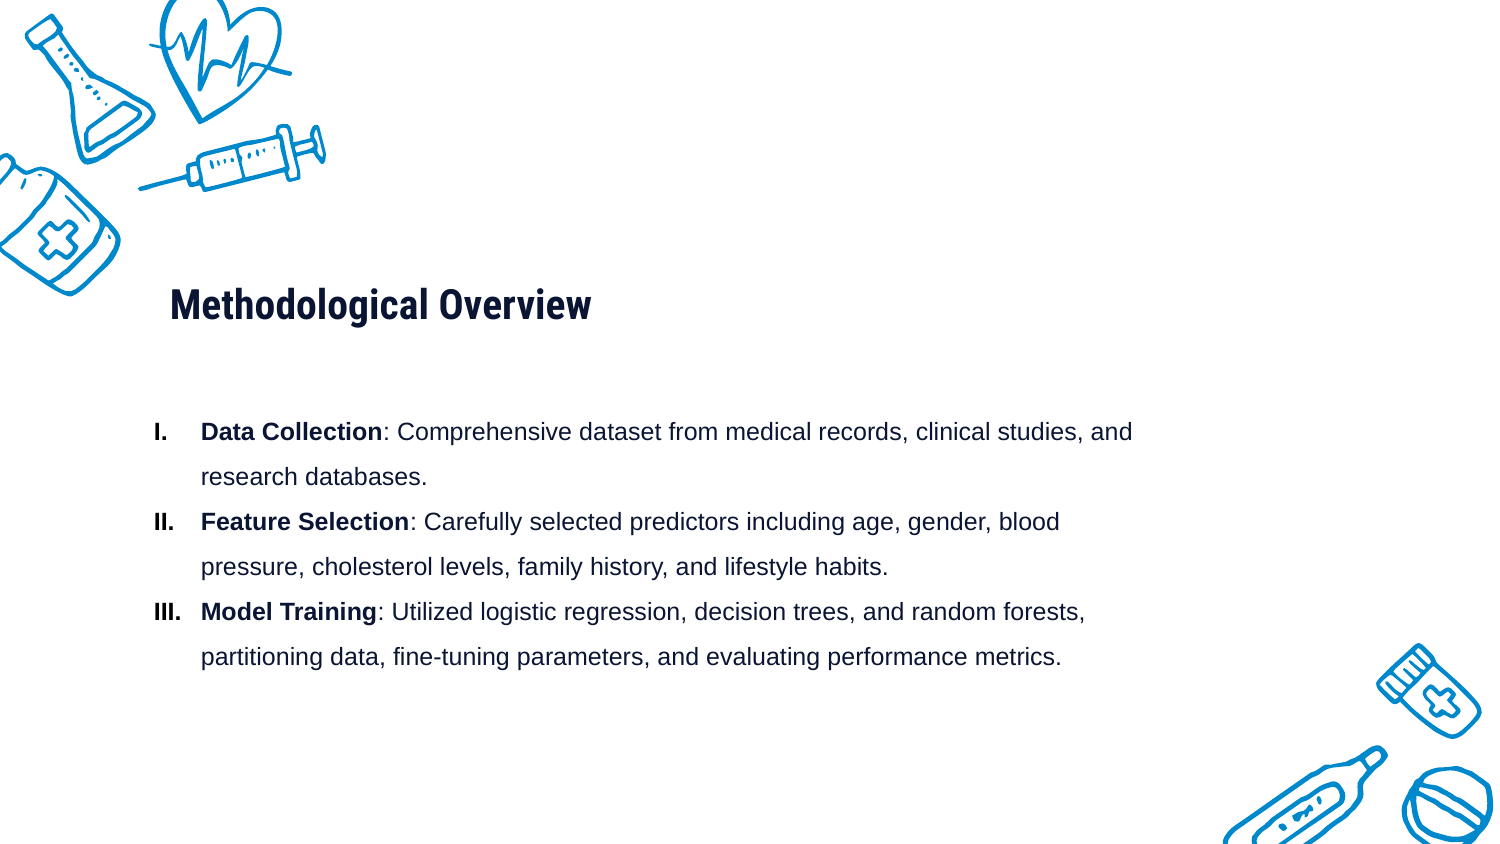

Methodological Overview

Data Collection: Comprehensive dataset from medical records, clinical studies, and research databases.
Feature Selection: Carefully selected predictors including age, gender, blood pressure, cholesterol levels, family history, and lifestyle habits.
Model Training: Utilized logistic regression, decision trees, and random forests, partitioning data, fine-tuning parameters, and evaluating performance metrics.